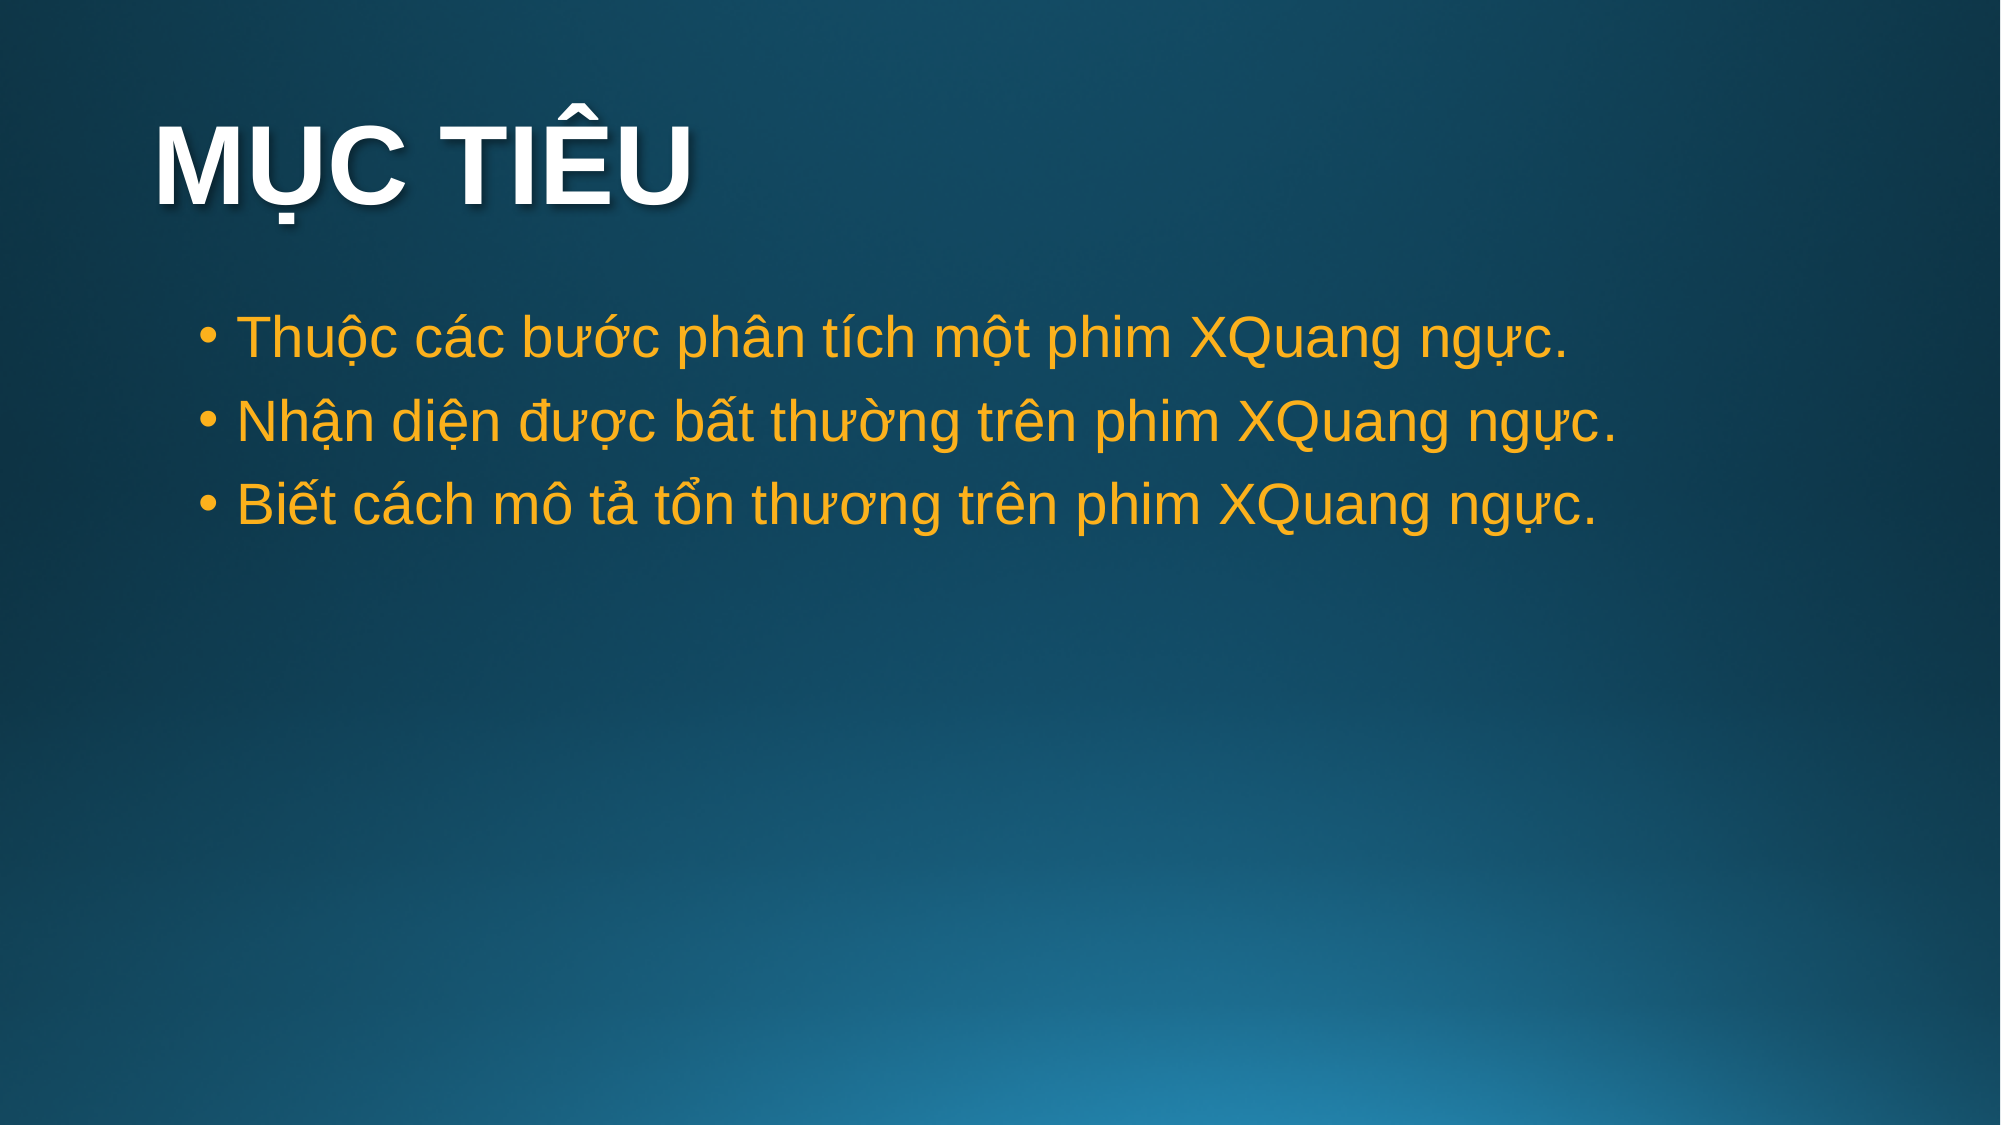

# MỤC TIÊU
Thuộc các bước phân tích một phim XQuang ngực.
Nhận diện được bất thường trên phim XQuang ngực.
Biết cách mô tả tổn thương trên phim XQuang ngực.